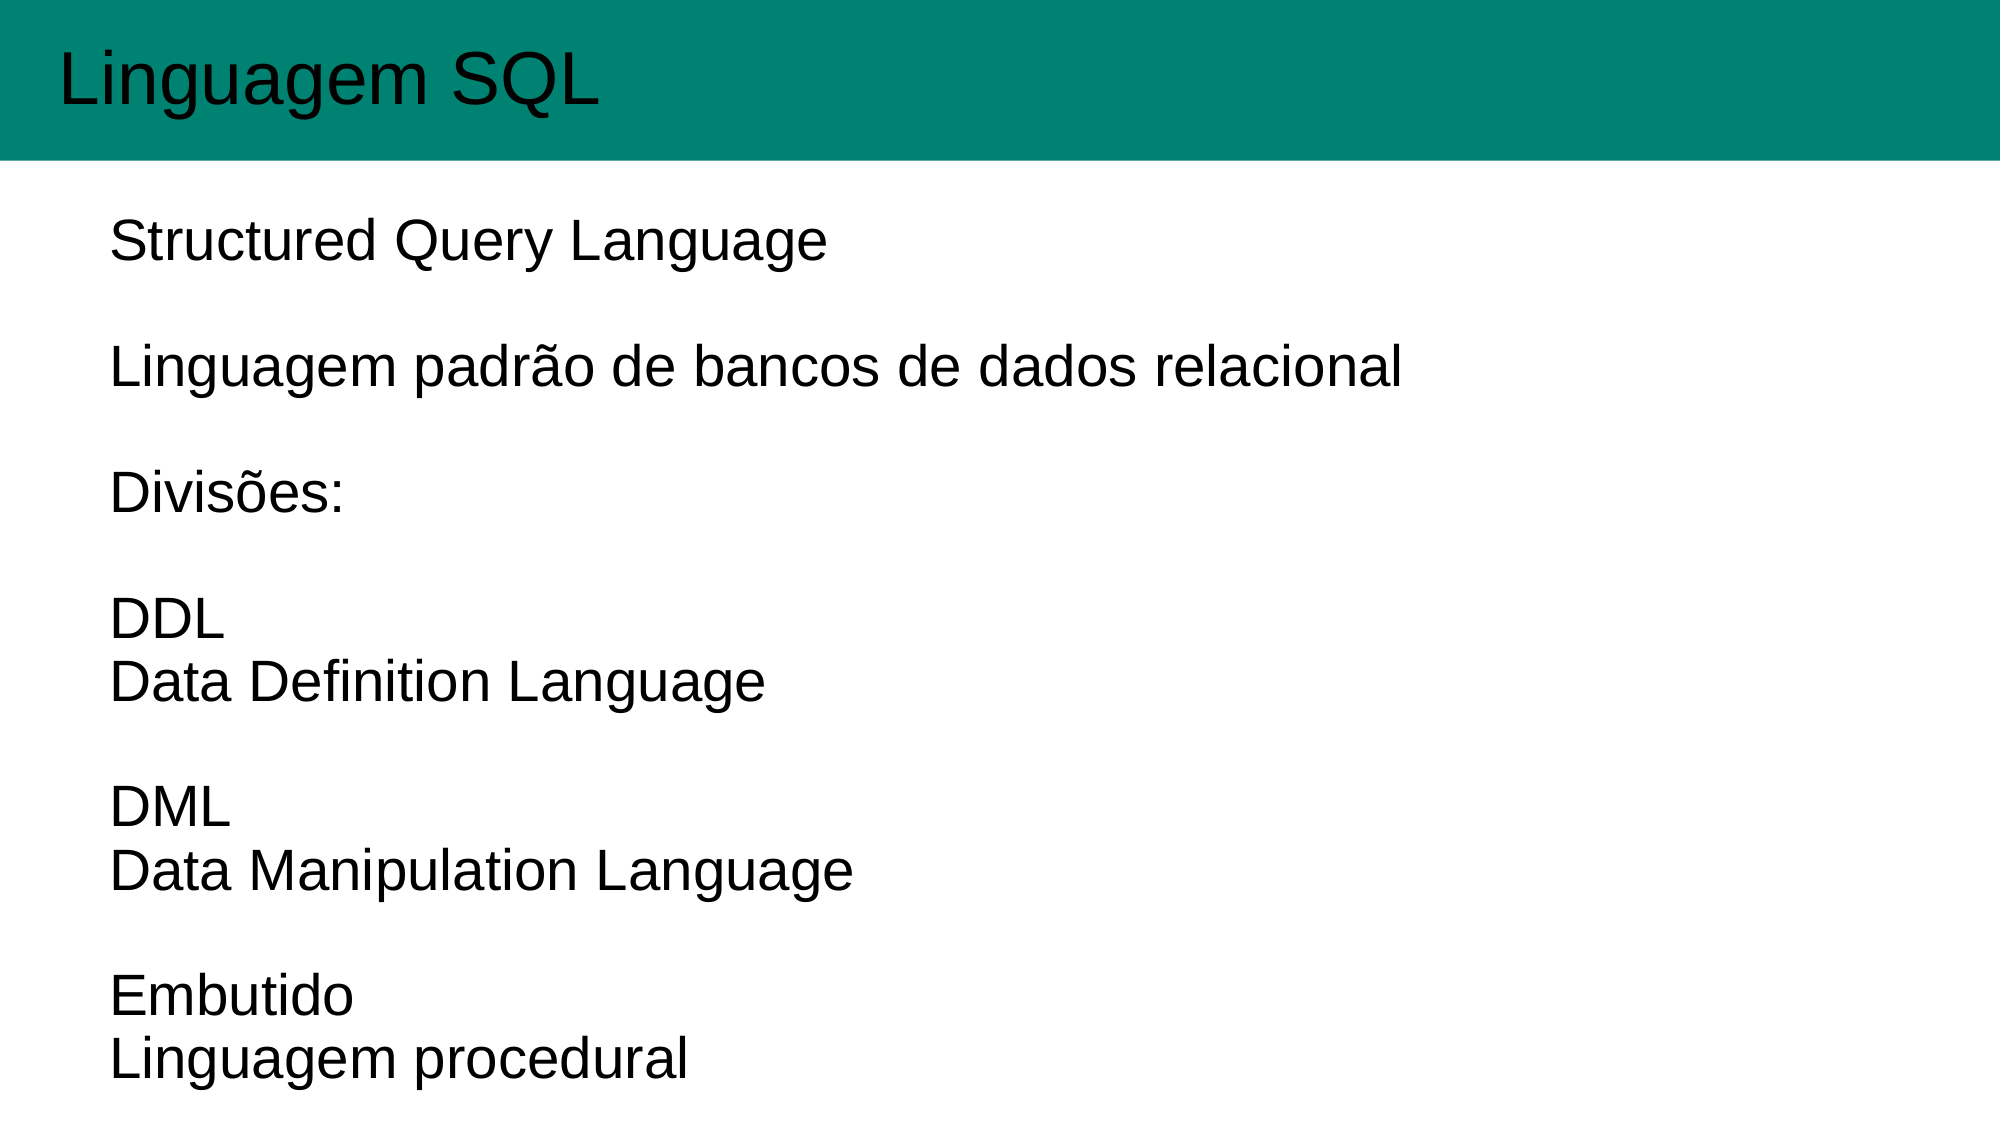

Linguagem SQL
#
Structured Query Language

Linguagem padrão de bancos de dados relacional

Divisões:

DDL
Data Definition Language

DML
Data Manipulation Language

Embutido
Linguagem procedural